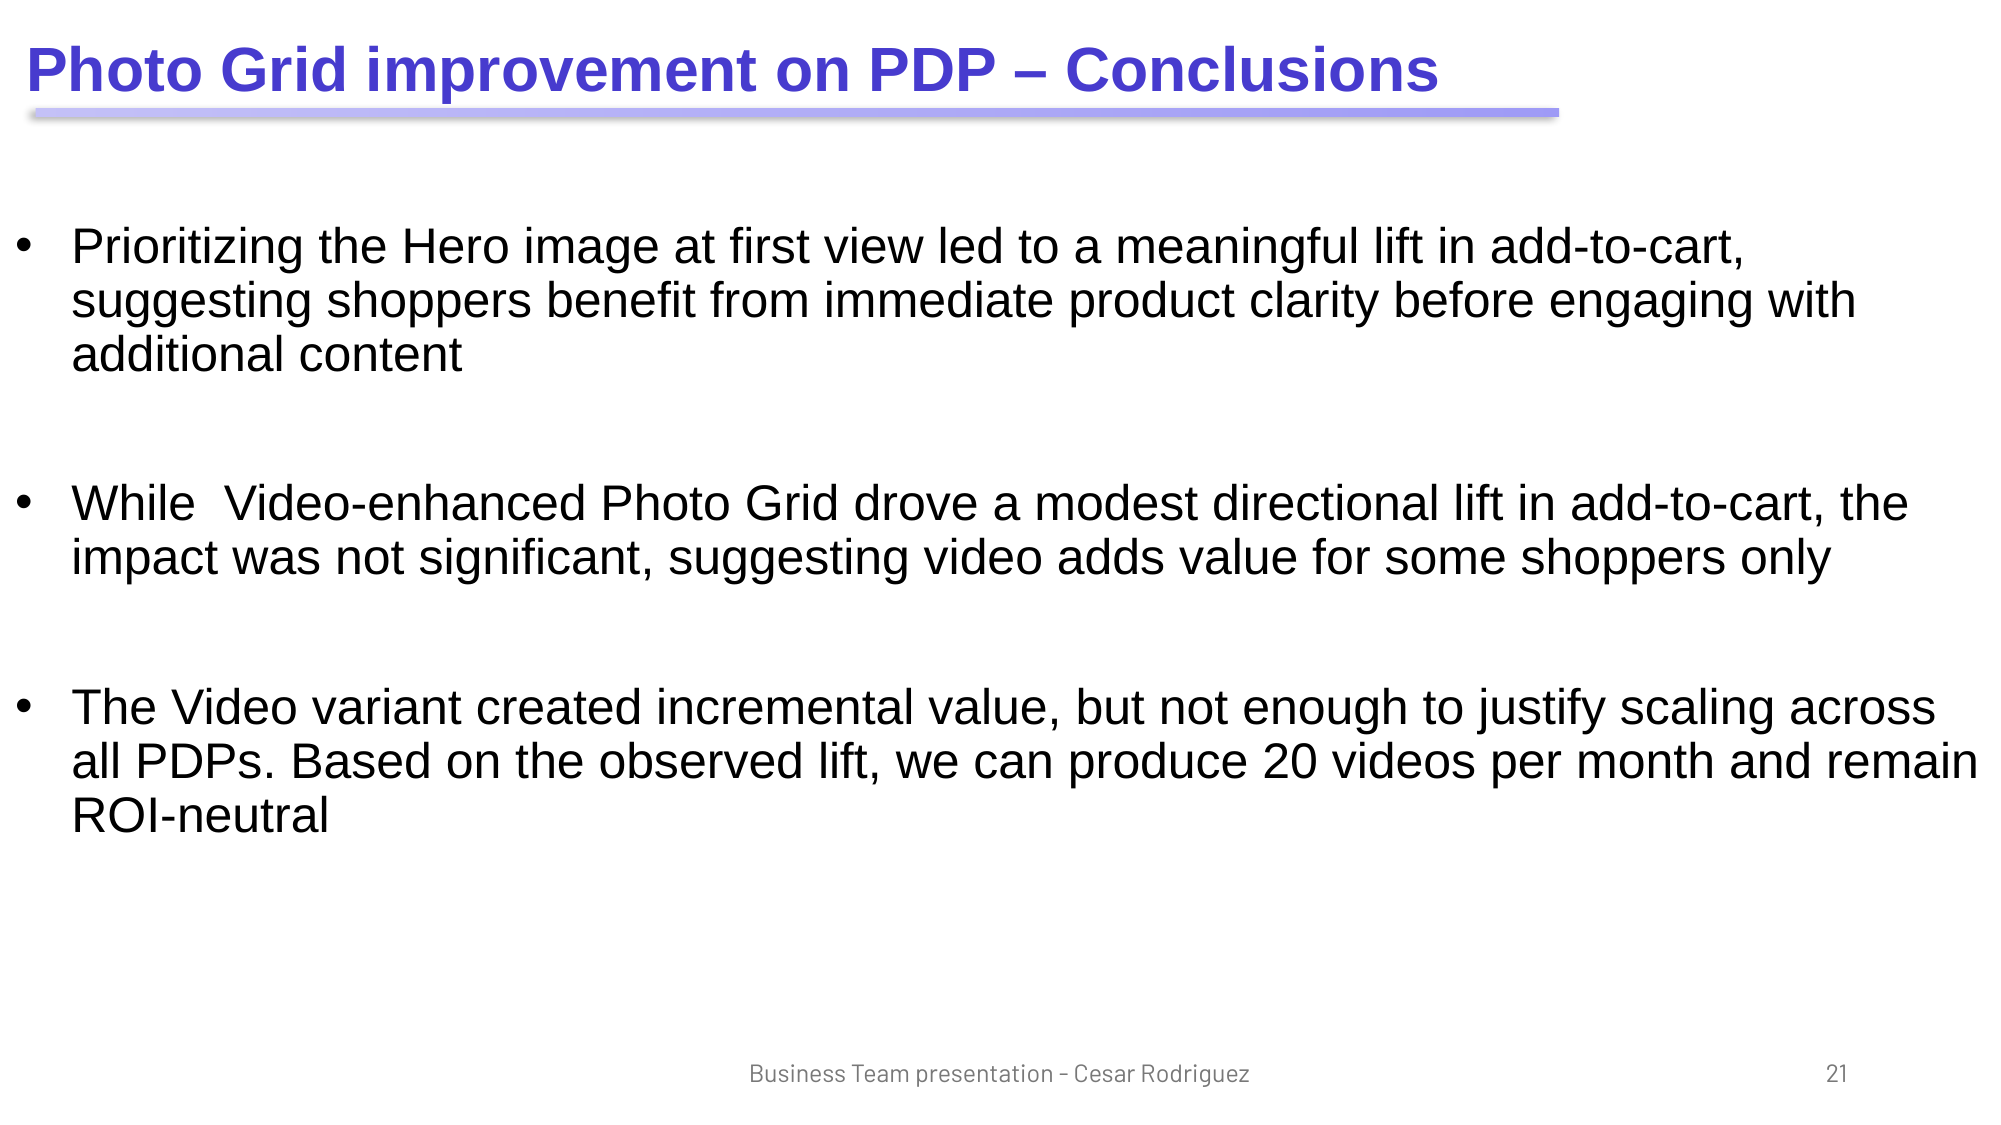

# Photo Grid improvement on PDP – Conclusions

Prioritizing the Hero image at first view led to a meaningful lift in add-to-cart, suggesting shoppers benefit from immediate product clarity before engaging with additional content

While  Video-enhanced Photo Grid drove a modest directional lift in add-to-cart, the impact was not significant, suggesting video adds value for some shoppers only

The Video variant created incremental value, but not enough to justify scaling across all PDPs. Based on the observed lift, we can produce 20 videos per month and remain ROI-neutral

Business Team presentation - Cesar Rodriguez
21